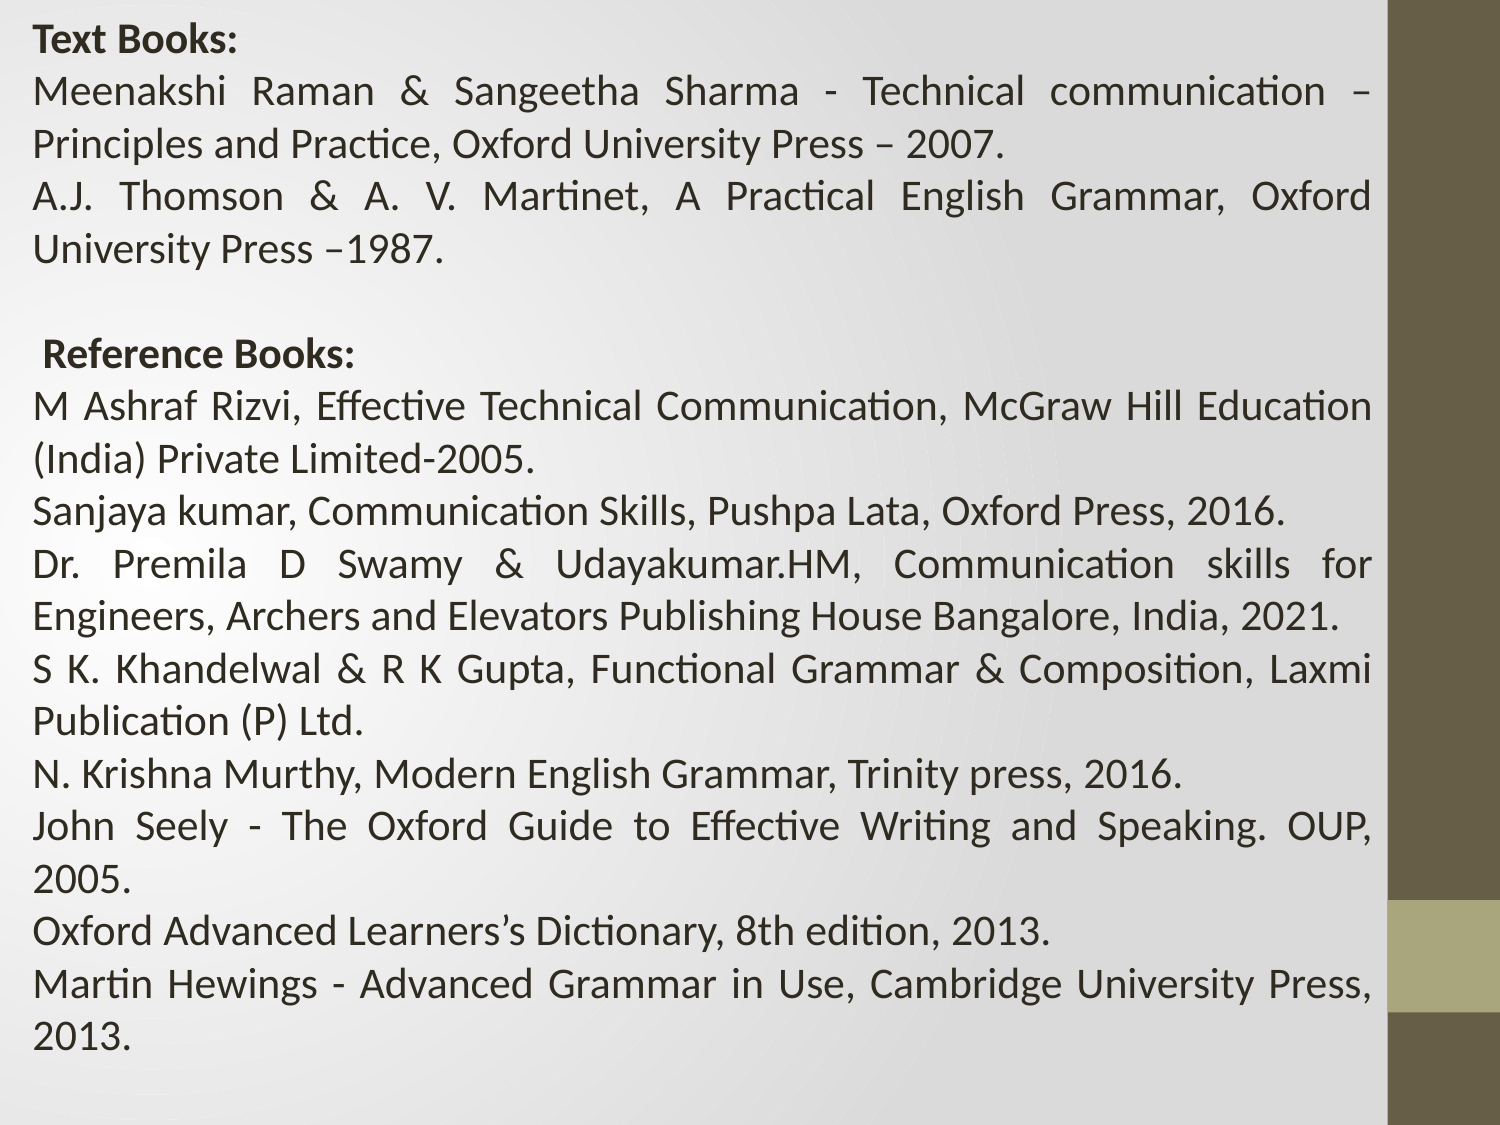

Text Books:
Meenakshi Raman & Sangeetha Sharma - Technical communication – Principles and Practice, Oxford University Press – 2007.
A.J. Thomson & A. V. Martinet, A Practical English Grammar, Oxford University Press –1987.

 Reference Books:
M Ashraf Rizvi, Effective Technical Communication, McGraw Hill Education (India) Private Limited-2005.
Sanjaya kumar, Communication Skills, Pushpa Lata, Oxford Press, 2016.
Dr. Premila D Swamy & Udayakumar.HM, Communication skills for Engineers, Archers and Elevators Publishing House Bangalore, India, 2021.
S K. Khandelwal & R K Gupta, Functional Grammar & Composition, Laxmi Publication (P) Ltd.
N. Krishna Murthy, Modern English Grammar, Trinity press, 2016.
John Seely - The Oxford Guide to Effective Writing and Speaking. OUP, 2005.
Oxford Advanced Learners’s Dictionary, 8th edition, 2013.
Martin Hewings - Advanced Grammar in Use, Cambridge University Press, 2013.